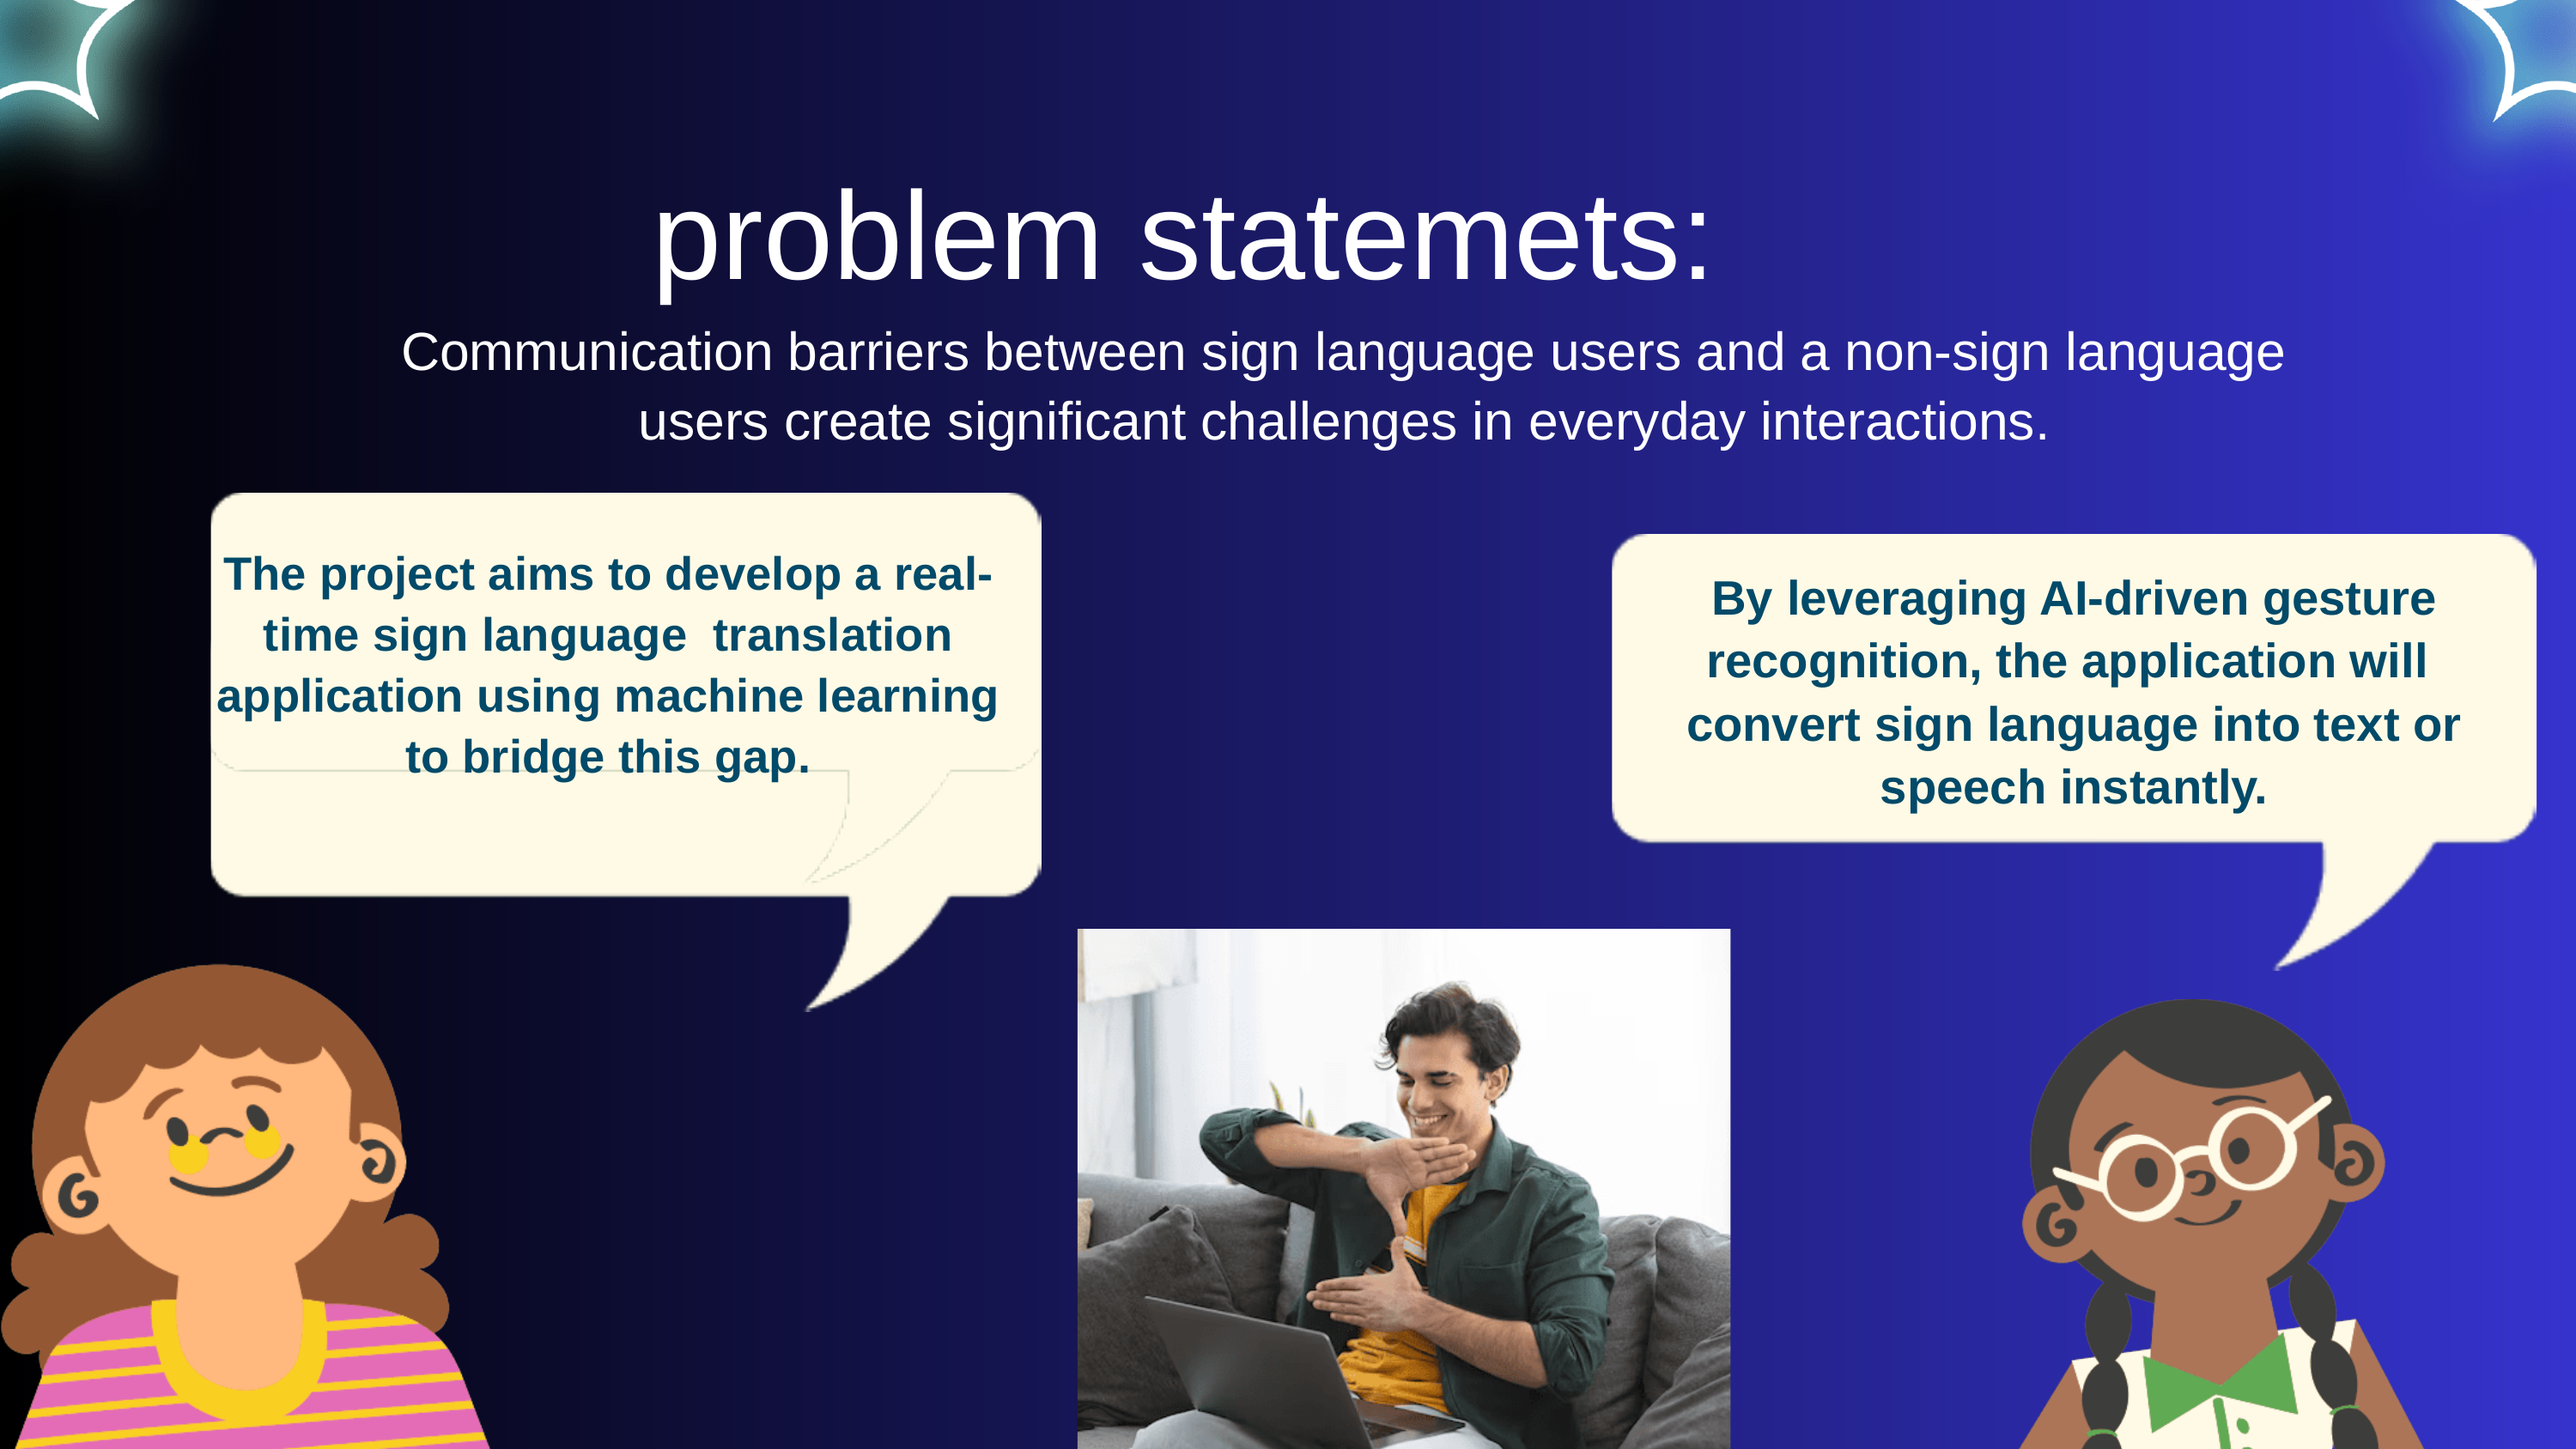

problem statemets:
Communication barriers between sign language users and a non-sign language users create significant challenges in everyday interactions.

The project aims to develop a real-time sign language  translation application using machine learning to bridge this gap.
By leveraging AI-driven gesture recognition, the application will  convert sign language into text or speech instantly.